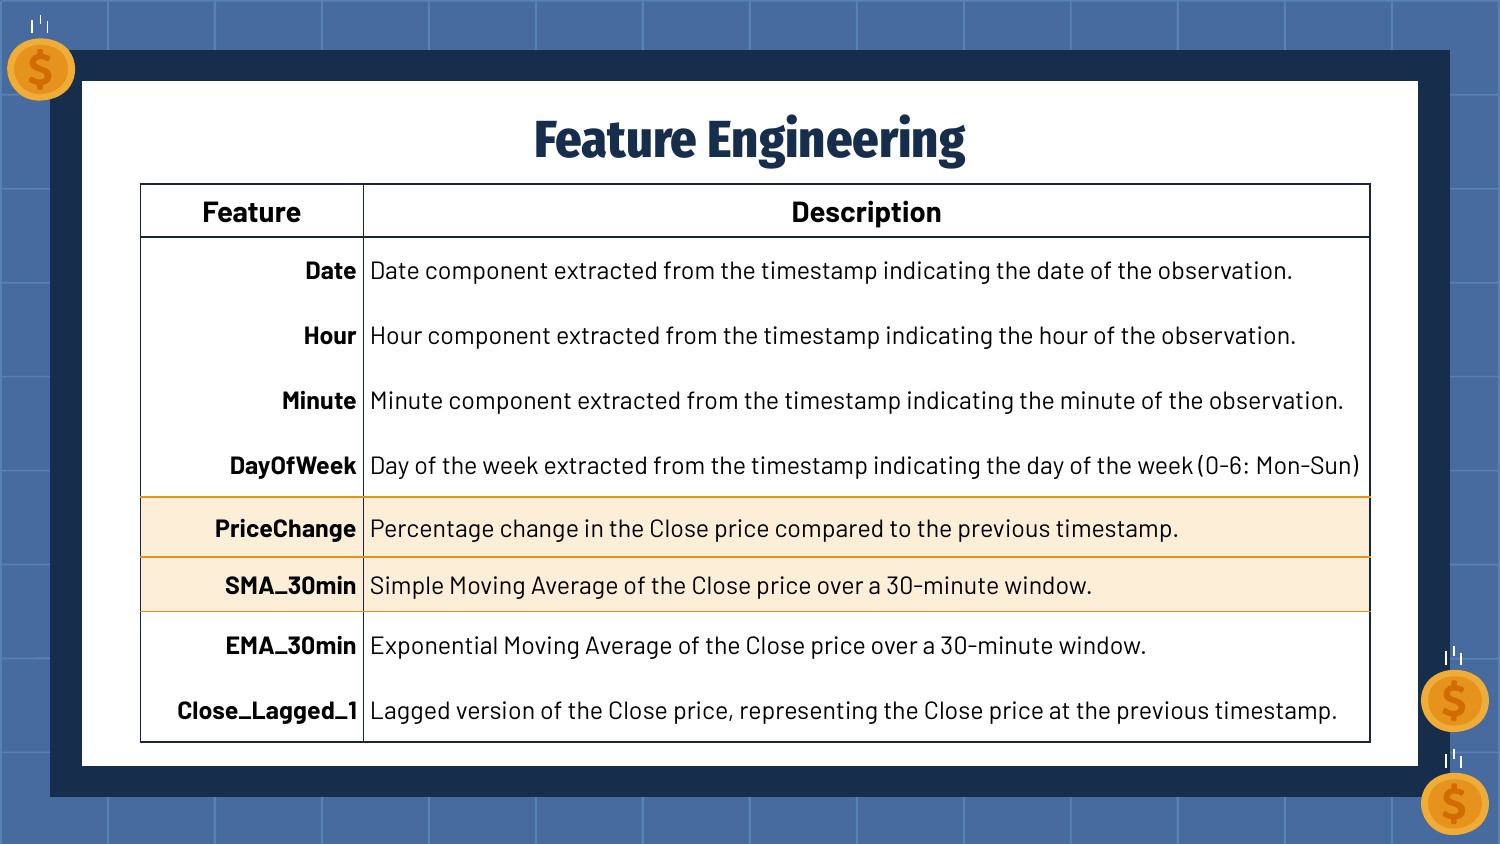

Feature Engineering
| Feature | Description |
| --- | --- |
| Date | Date component extracted from the timestamp indicating the date of the observation. |
| Hour | Hour component extracted from the timestamp indicating the hour of the observation. |
| Minute | Minute component extracted from the timestamp indicating the minute of the observation. |
| DayOfWeek | Day of the week extracted from the timestamp indicating the day of the week (0-6: Mon-Sun) |
| PriceChange | Percentage change in the Close price compared to the previous timestamp. |
| SMA\_30min | Simple Moving Average of the Close price over a 30-minute window. |
| EMA\_30min | Exponential Moving Average of the Close price over a 30-minute window. |
| Close\_Lagged\_1 | Lagged version of the Close price, representing the Close price at the previous timestamp. |